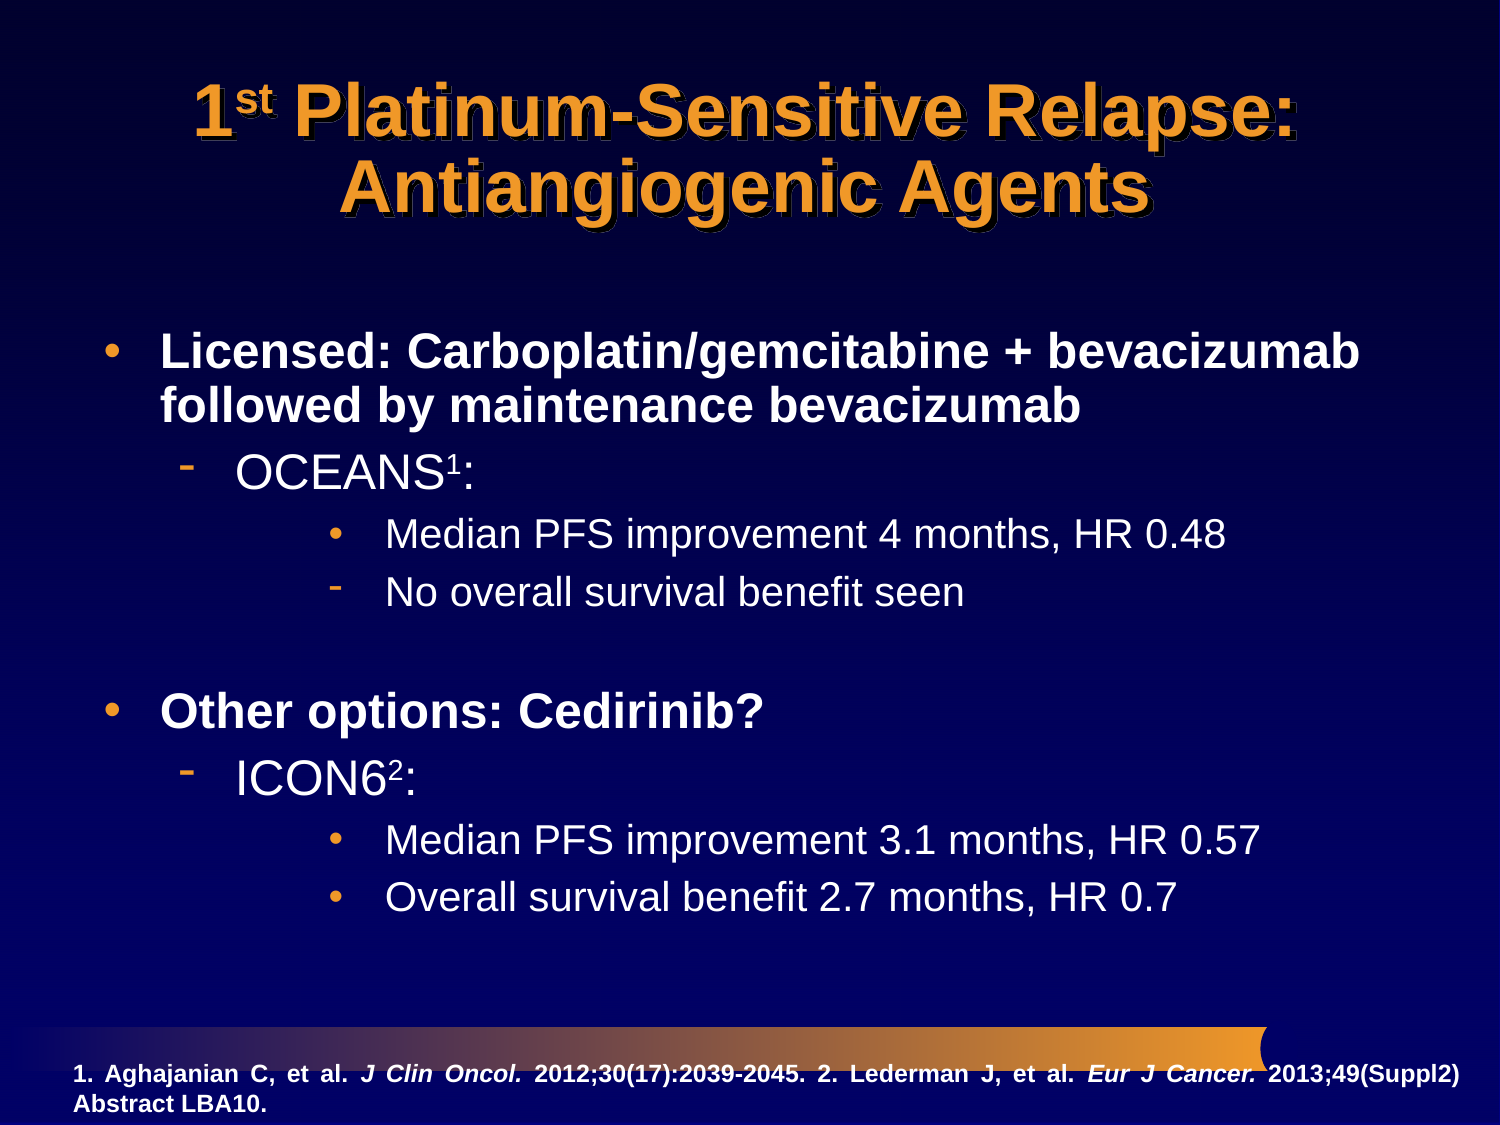

# 1st Platinum-Sensitive Relapse: Antiangiogenic Agents

Licensed: Carboplatin/gemcitabine + bevacizumab followed by maintenance bevacizumab
OCEANS1:
Median PFS improvement 4 months, HR 0.48
No overall survival benefit seen

Other options: Cedirinib?
ICON62:
Median PFS improvement 3.1 months, HR 0.57
Overall survival benefit 2.7 months, HR 0.7
1. Aghajanian C, et al. J Clin Oncol. 2012;30(17):2039-2045. 2. Lederman J, et al. Eur J Cancer. 2013;49(Suppl2) Abstract LBA10.